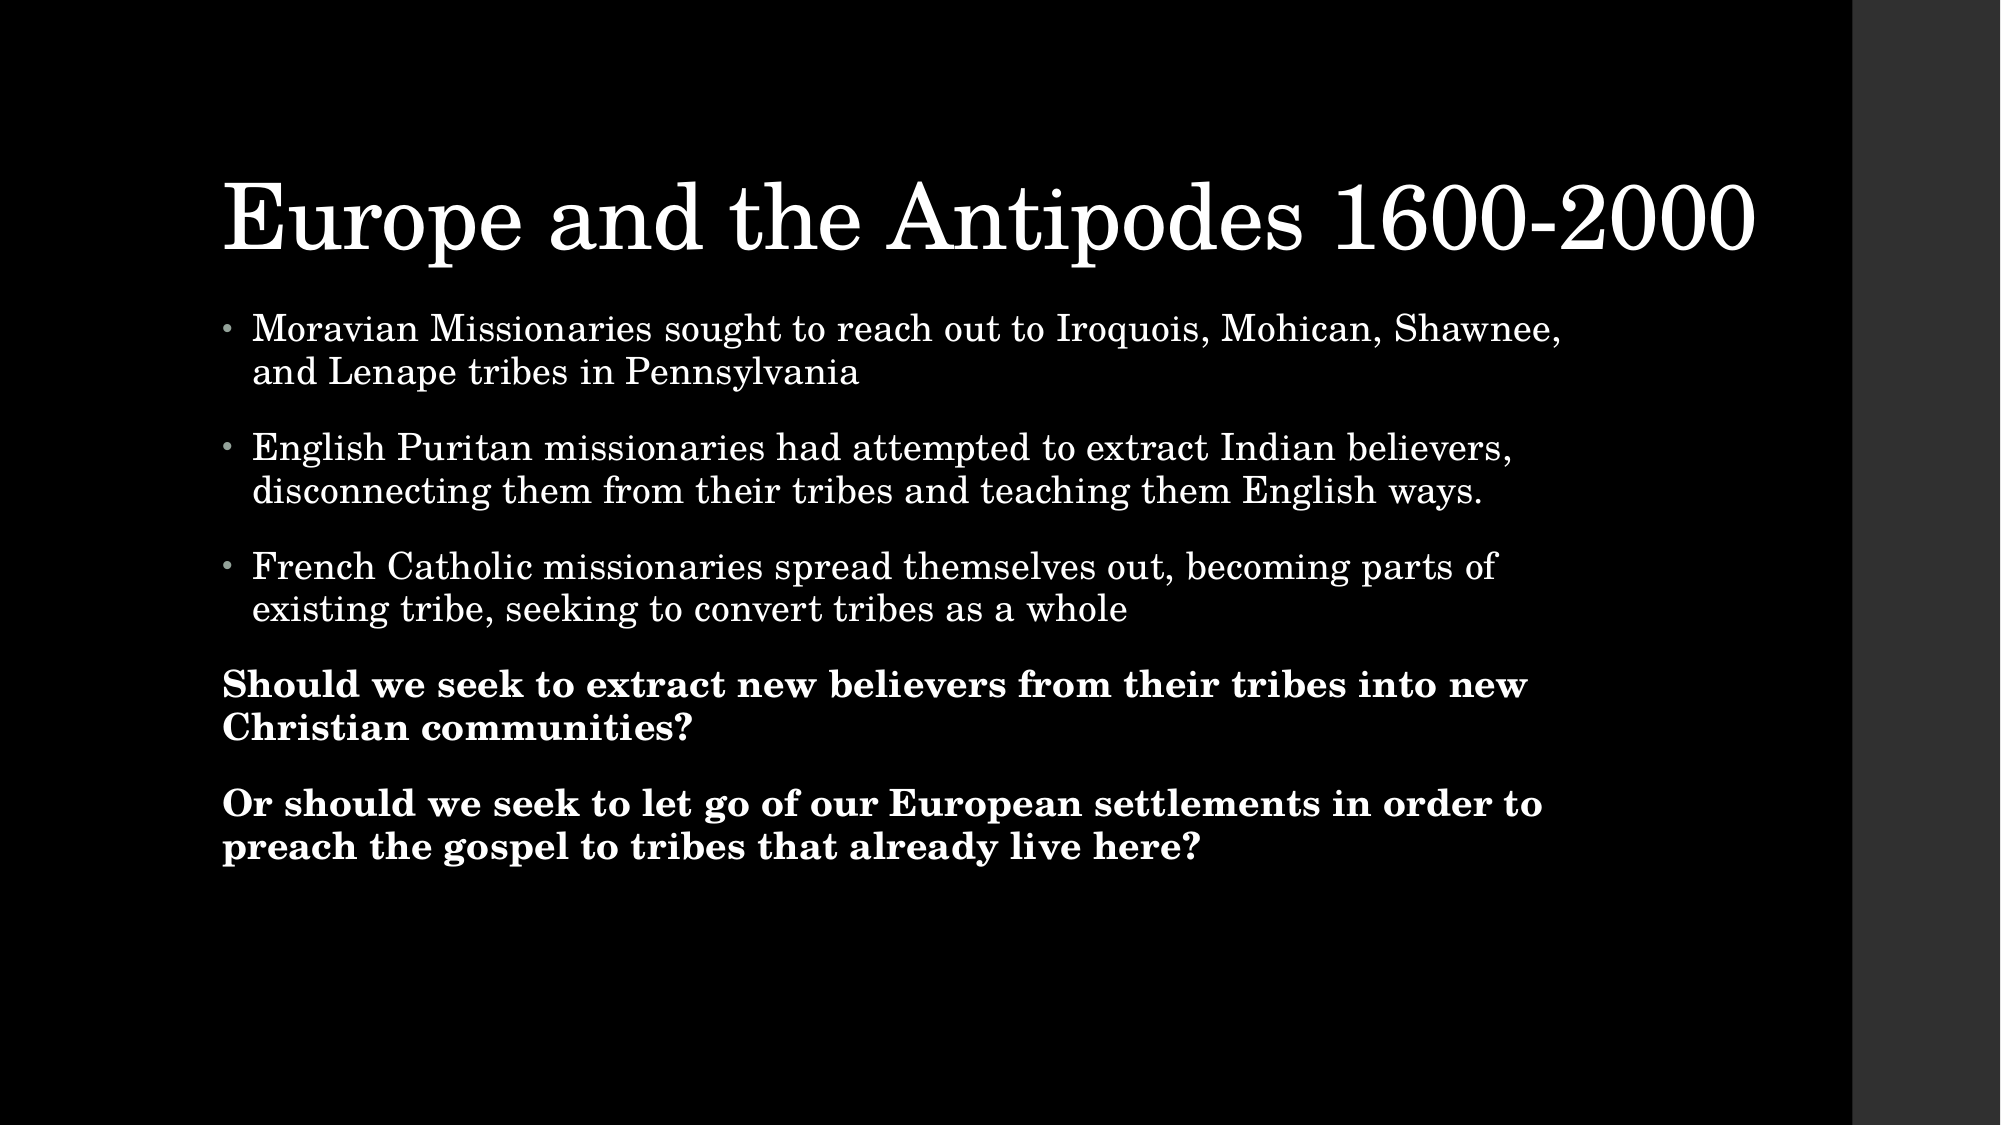

# Europe and the Antipodes 1600-2000
Moravian Missionaries sought to reach out to Iroquois, Mohican, Shawnee, and Lenape tribes in Pennsylvania
English Puritan missionaries had attempted to extract Indian believers, disconnecting them from their tribes and teaching them English ways.
French Catholic missionaries spread themselves out, becoming parts of existing tribe, seeking to convert tribes as a whole
Should we seek to extract new believers from their tribes into new Christian communities?
Or should we seek to let go of our European settlements in order to preach the gospel to tribes that already live here?